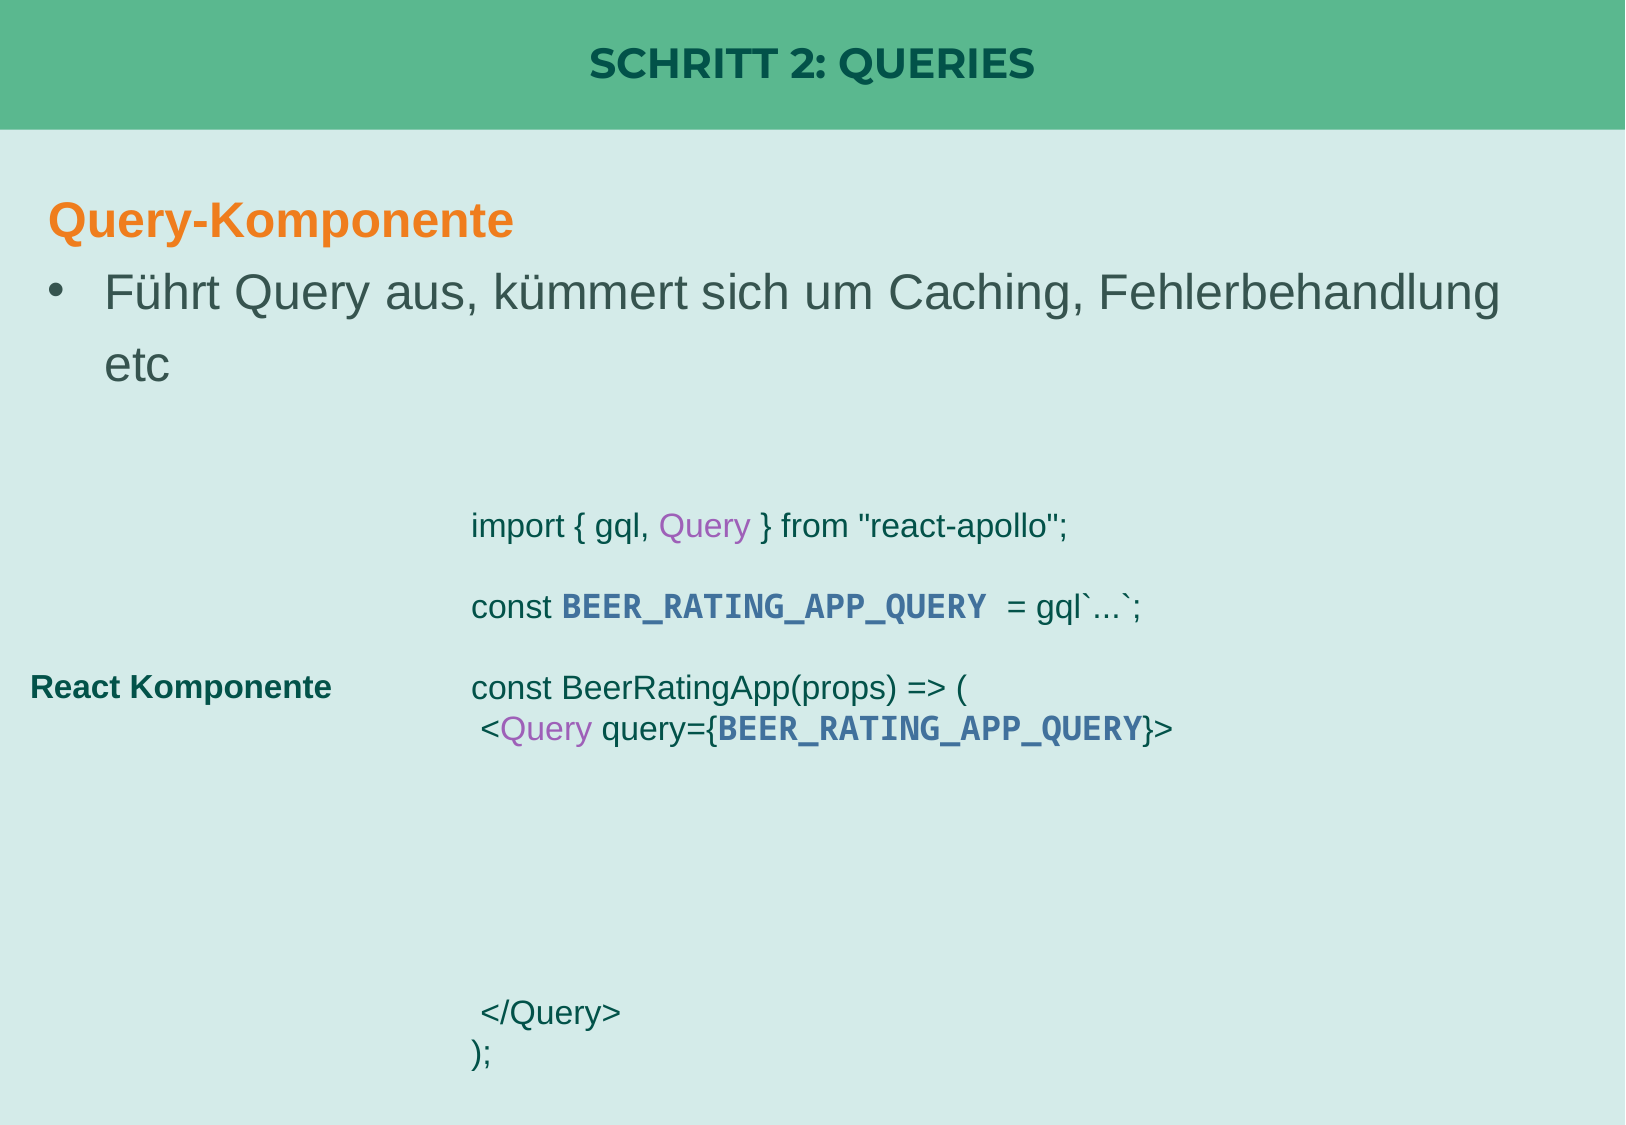

# Schritt 2: Queries
Query-Komponente
Führt Query aus, kümmert sich um Caching, Fehlerbehandlung etc
import { gql, Query } from "react-apollo";

const BEER_RATING_APP_QUERY = gql`...`;

const BeerRatingApp(props) => (
 <Query query={BEER_RATING_APP_QUERY}>

 </Query>
);
React Komponente